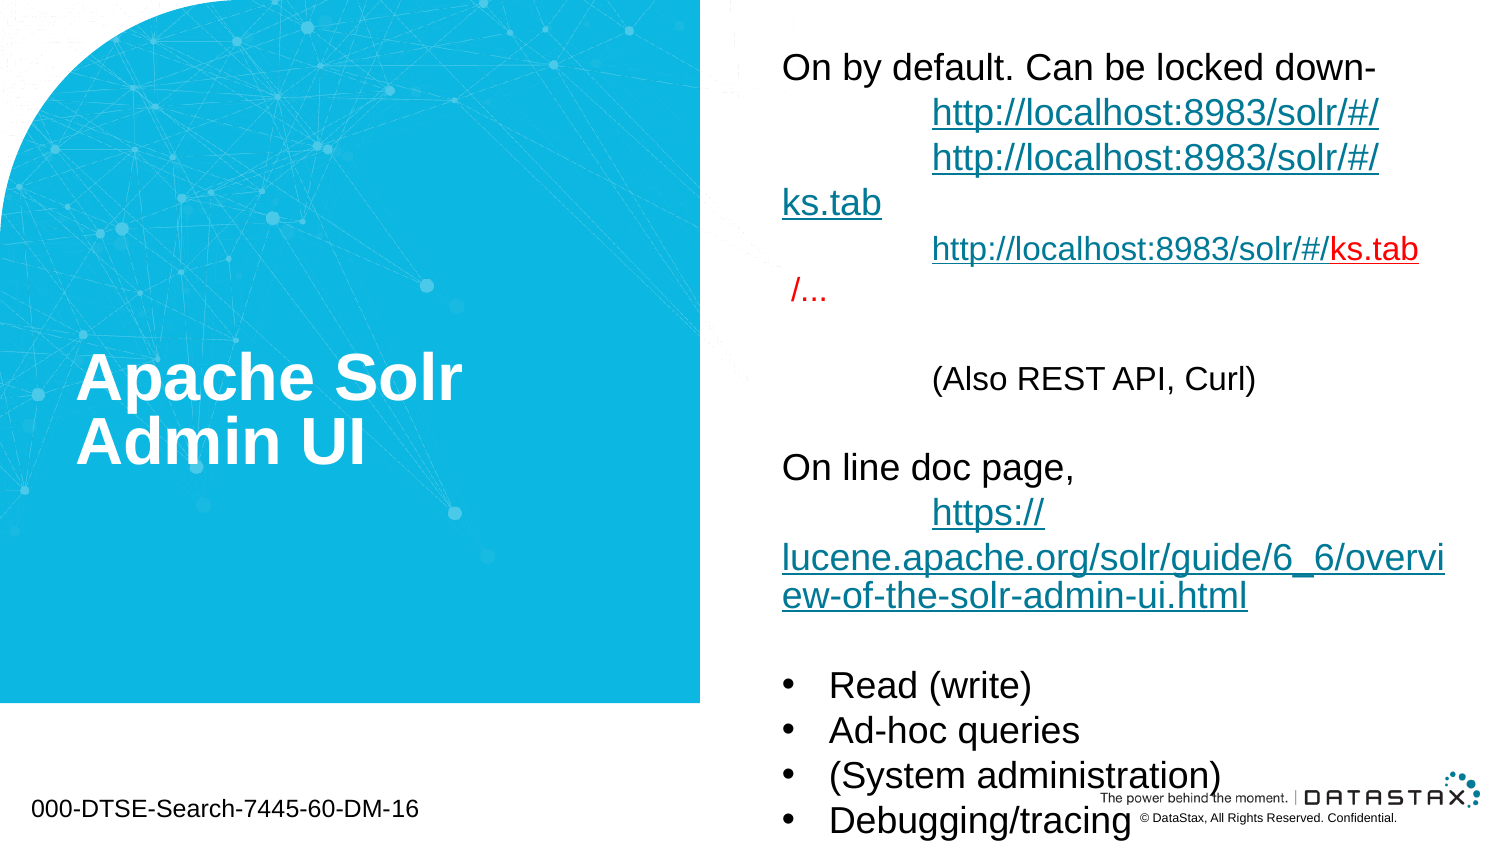

On by default. Can be locked down-
	http://localhost:8983/solr/#/
	http://localhost:8983/solr/#/ks.tab
	http://localhost:8983/solr/#/ks.tab /...

	(Also REST API, Curl)

On line doc page,
	https://lucene.apache.org/solr/guide/6_6/overview-of-the-solr-admin-ui.html

Read (write)
Ad-hoc queries
(System administration)
Debugging/tracing
Other
# Apache Solr Admin UI
000-DTSE-Search-7445-60-DM-16
© DataStax, All Rights Reserved. Confidential.